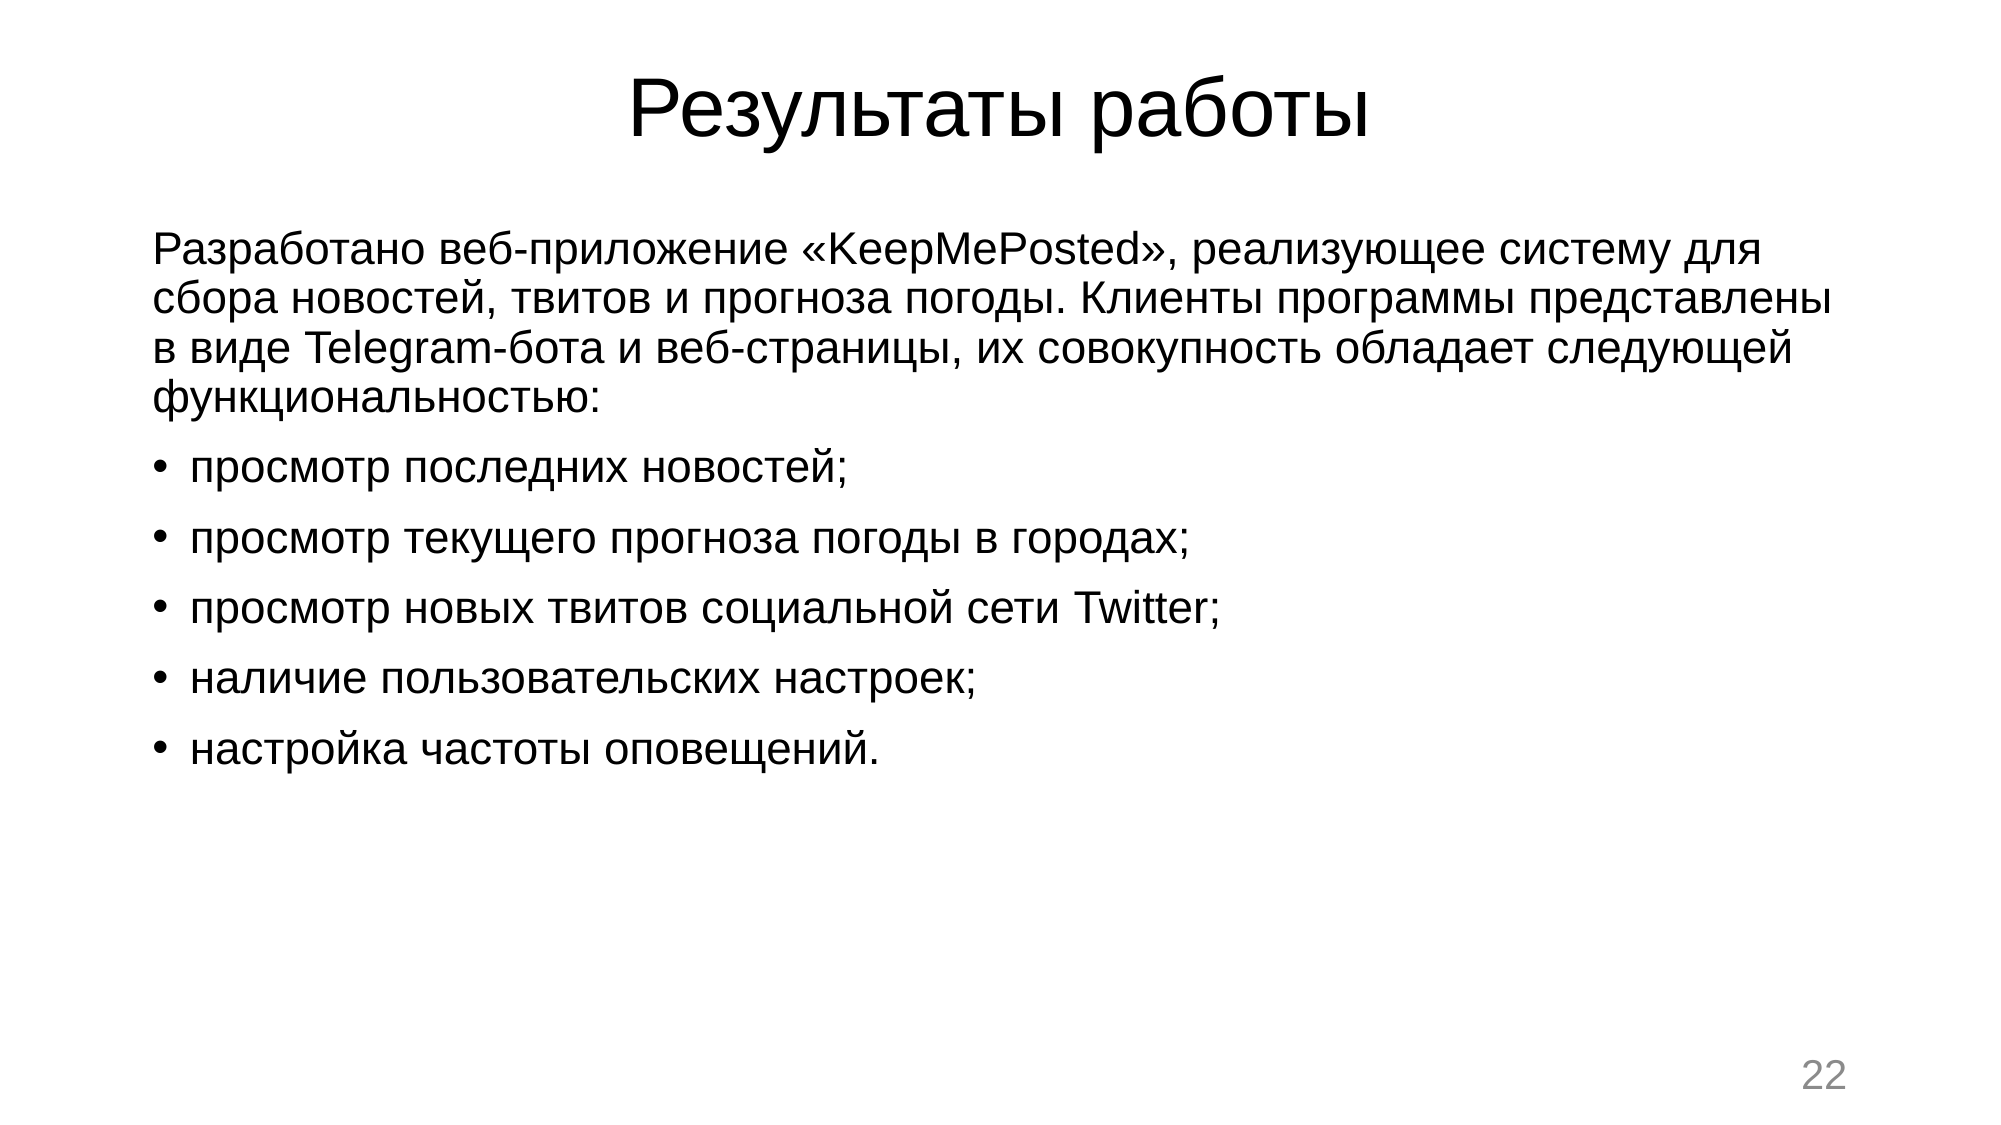

# Результаты работы
Разработано веб-приложение «KeepMePosted», реализующее систему для сбора новостей, твитов и прогноза погоды. Клиенты программы представлены в виде Telegram-бота и веб-страницы, их совокупность обладает следующей функциональностью:
просмотр последних новостей;
просмотр текущего прогноза погоды в городах;
просмотр новых твитов социальной сети Twitter;
наличие пользовательских настроек;
настройка частоты оповещений.

22